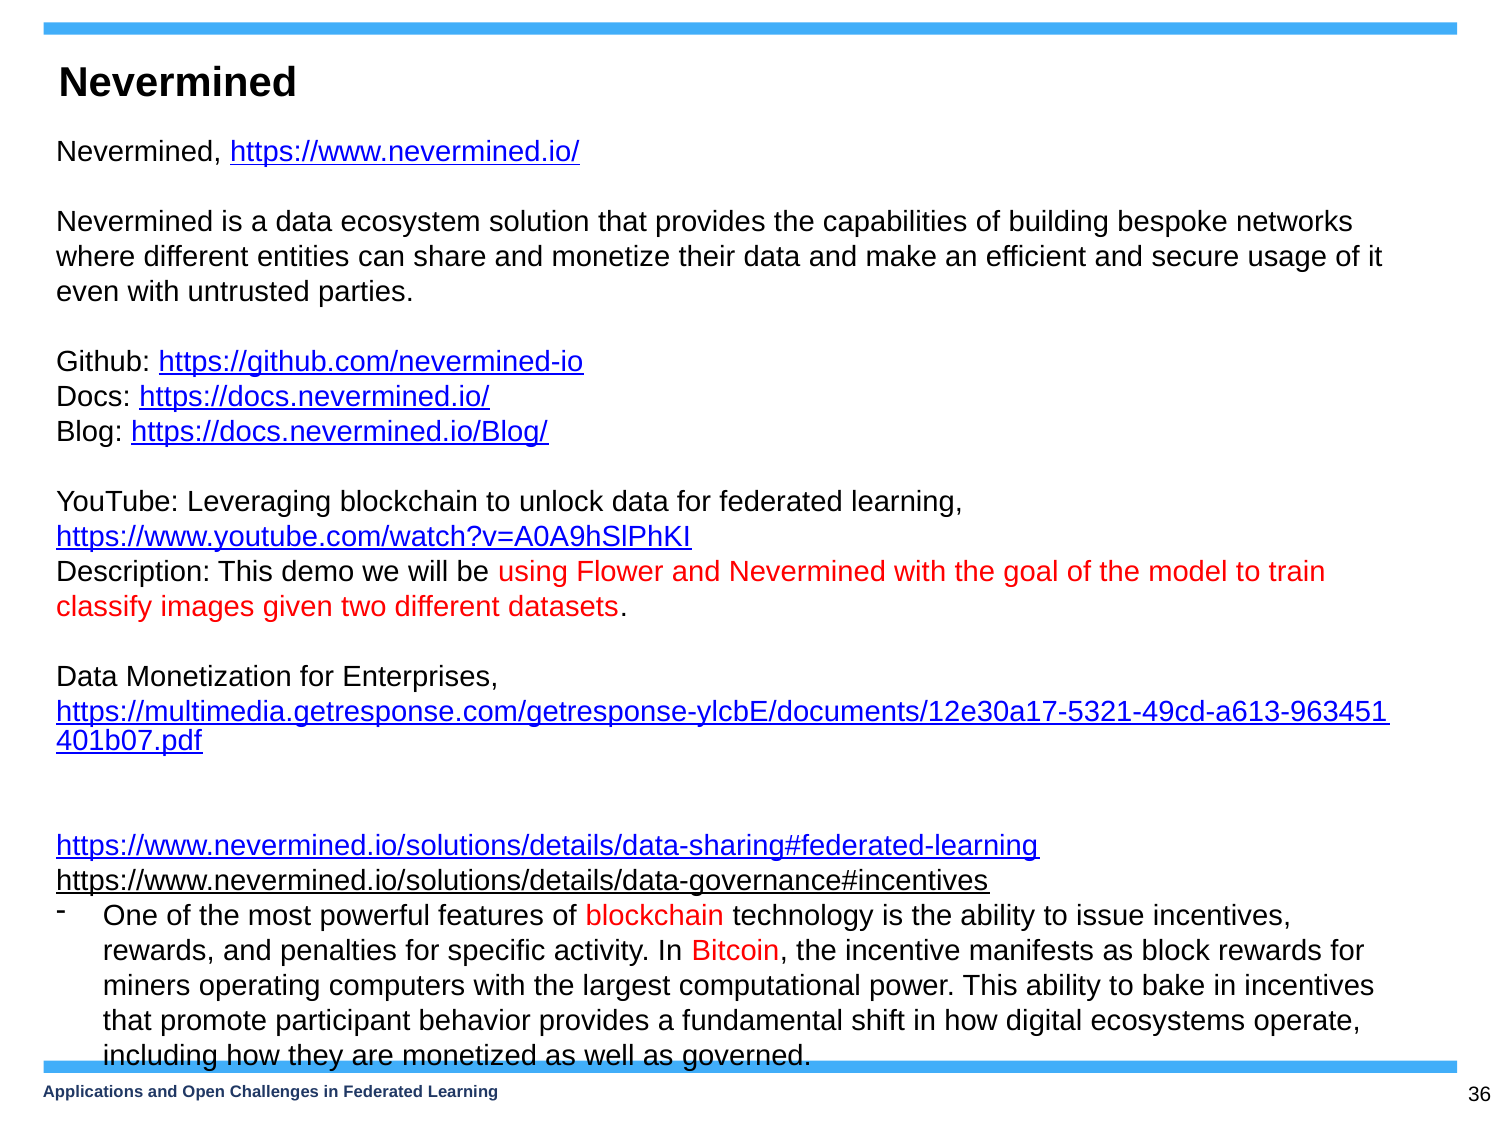

Nevermined
Nevermined, https://www.nevermined.io/

Nevermined is a data ecosystem solution that provides the capabilities of building bespoke networks where different entities can share and monetize their data and make an efficient and secure usage of it even with untrusted parties.

Github: https://github.com/nevermined-io
Docs: https://docs.nevermined.io/
Blog: https://docs.nevermined.io/Blog/

YouTube: Leveraging blockchain to unlock data for federated learning, https://www.youtube.com/watch?v=A0A9hSlPhKI
Description: This demo we will be using Flower and Nevermined with the goal of the model to train classify images given two different datasets.

Data Monetization for Enterprises, https://multimedia.getresponse.com/getresponse-ylcbE/documents/12e30a17-5321-49cd-a613-963451401b07.pdf

https://www.nevermined.io/solutions/details/data-sharing#federated-learning
https://www.nevermined.io/solutions/details/data-governance#incentives
One of the most powerful features of blockchain technology is the ability to issue incentives, rewards, and penalties for specific activity. In Bitcoin, the incentive manifests as block rewards for miners operating computers with the largest computational power. This ability to bake in incentives that promote participant behavior provides a fundamental shift in how digital ecosystems operate, including how they are monetized as well as governed.